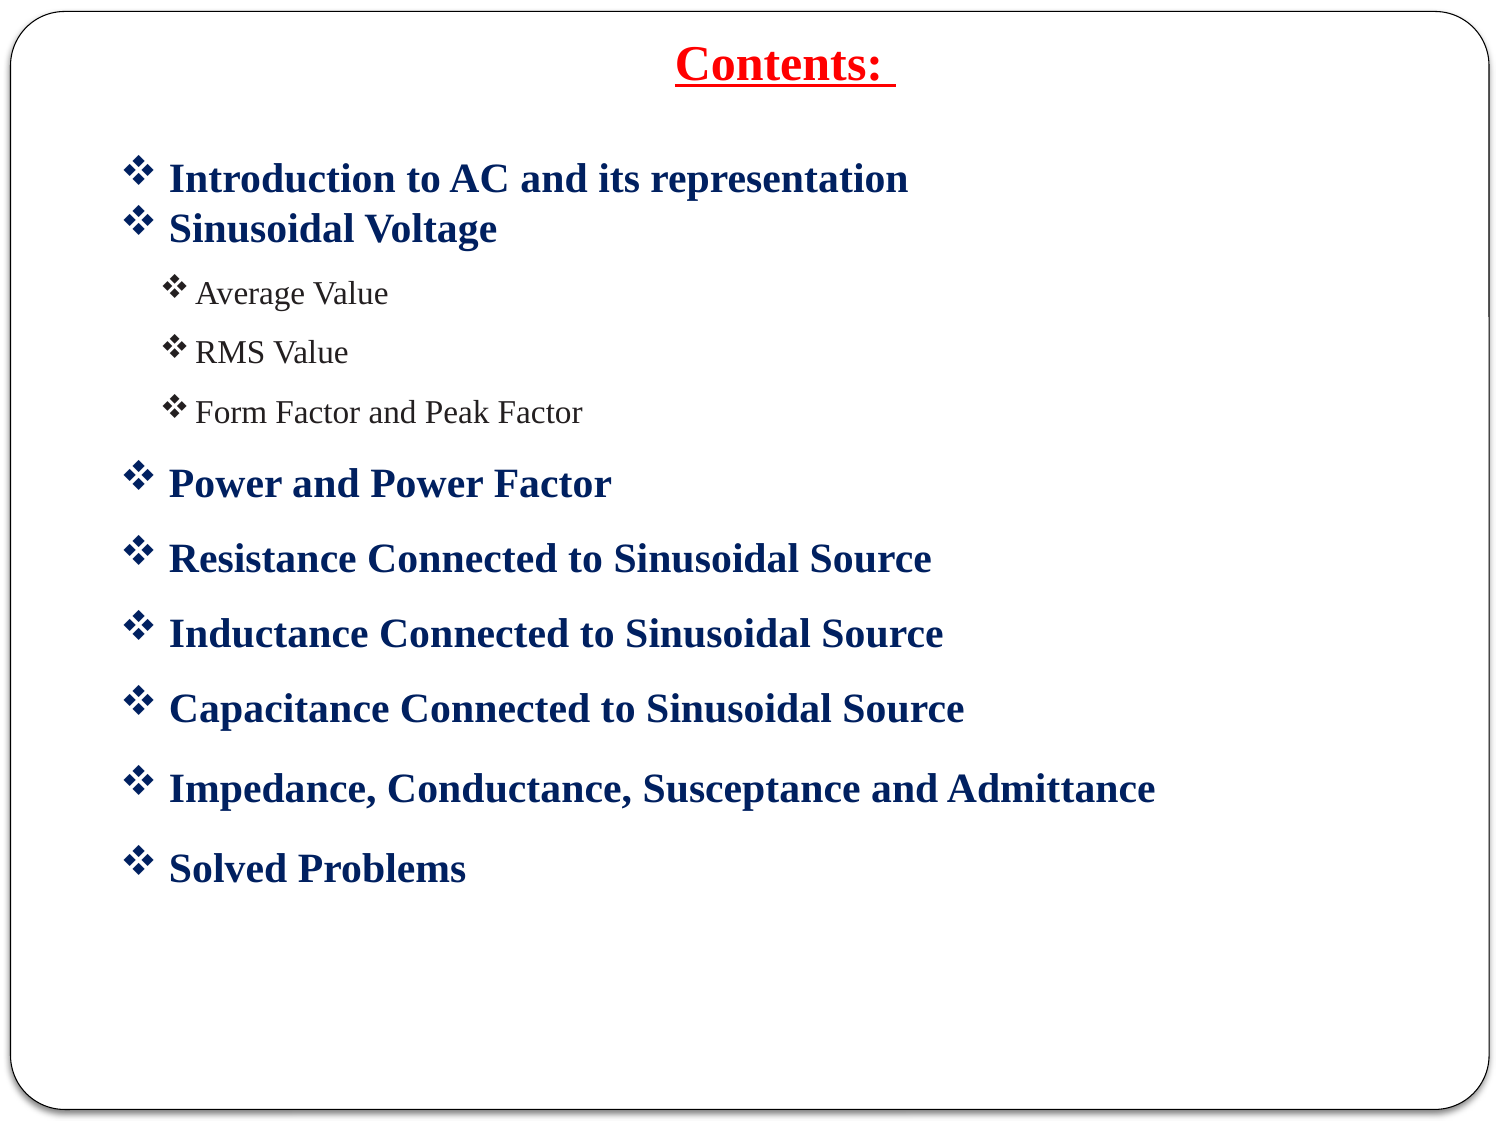

Contents:

 Introduction to AC and its representation
 Sinusoidal Voltage
Average Value
RMS Value
Form Factor and Peak Factor
 Power and Power Factor
 Resistance Connected to Sinusoidal Source
 Inductance Connected to Sinusoidal Source
 Capacitance Connected to Sinusoidal Source
 Impedance, Conductance, Susceptance and Admittance
 Solved Problems